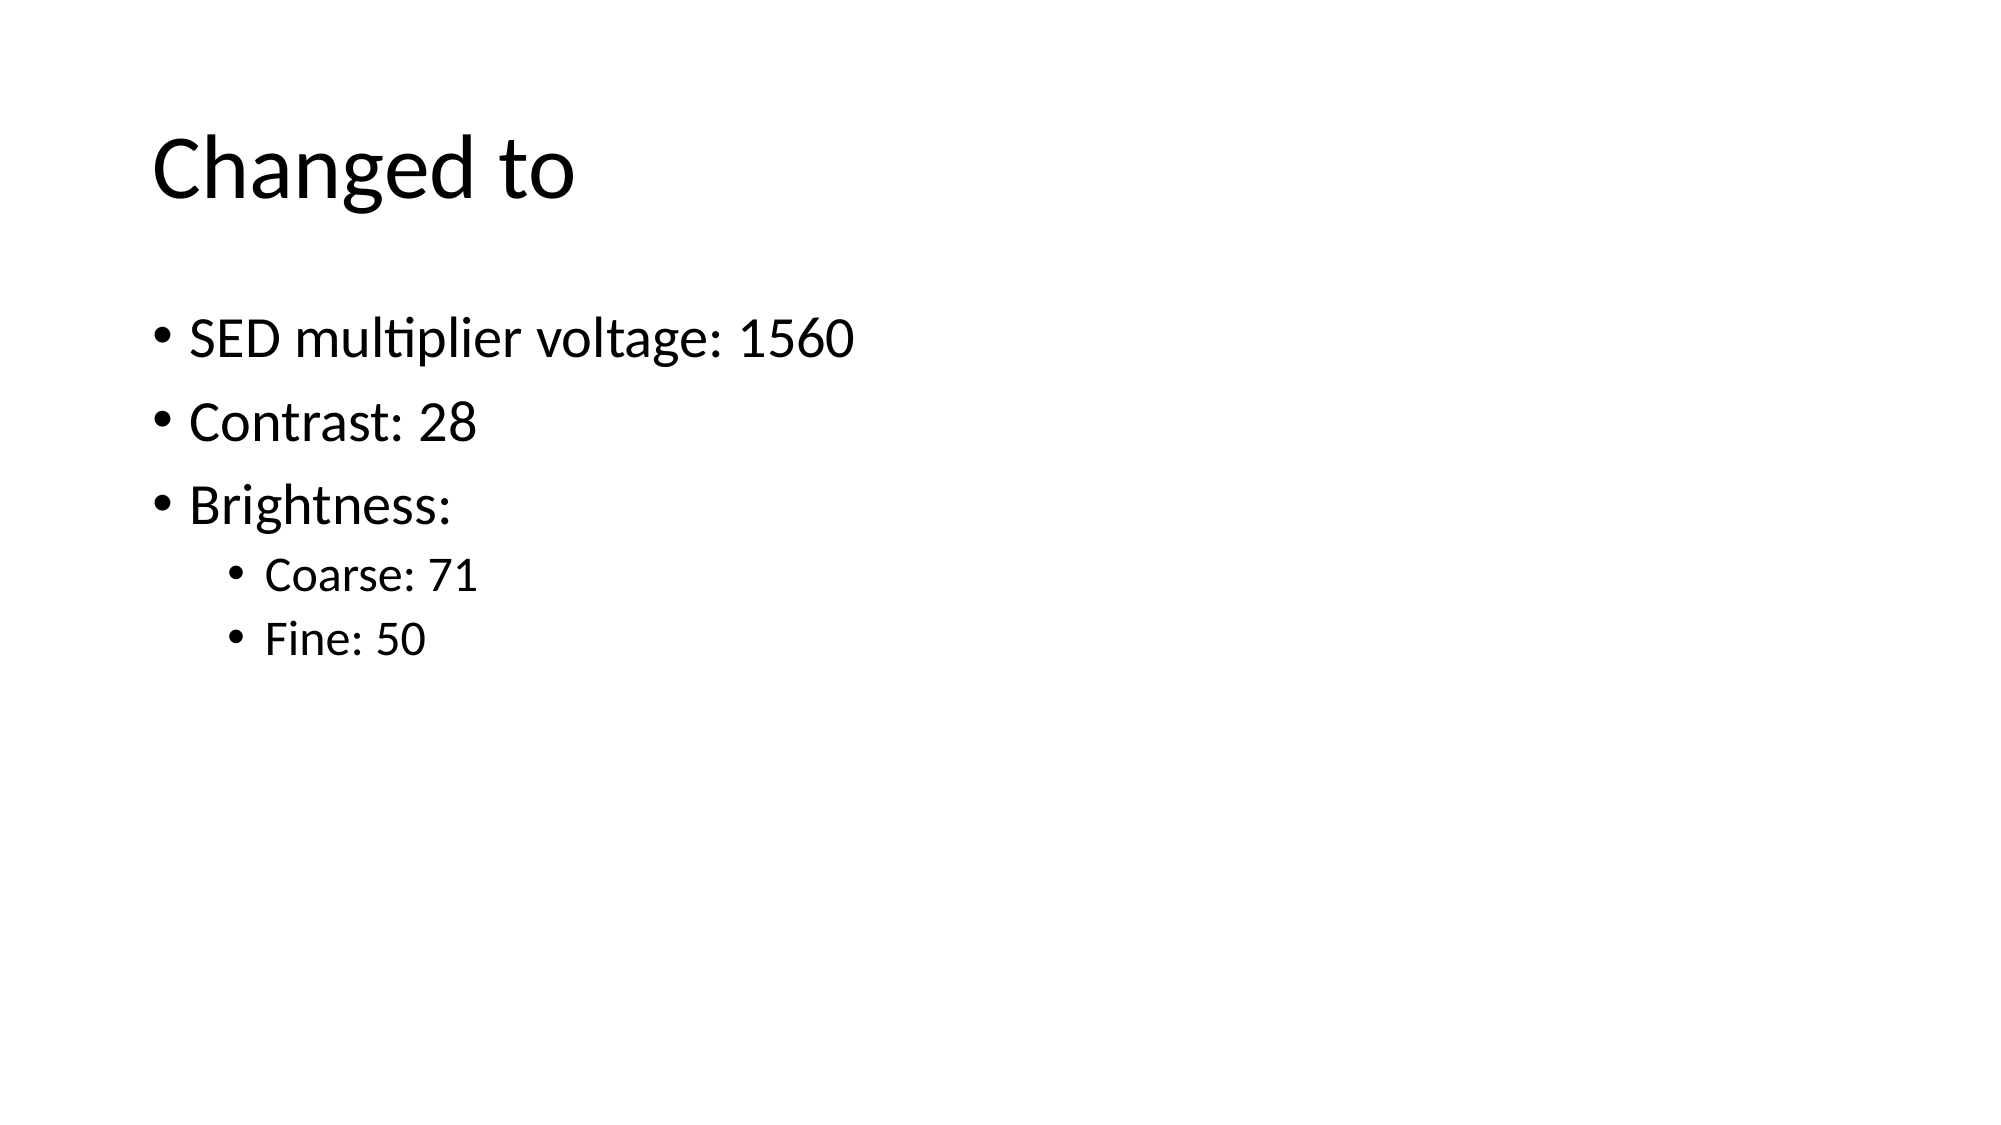

# Changed to
SED multiplier voltage: 1560
Contrast: 28
Brightness:
Coarse: 71
Fine: 50